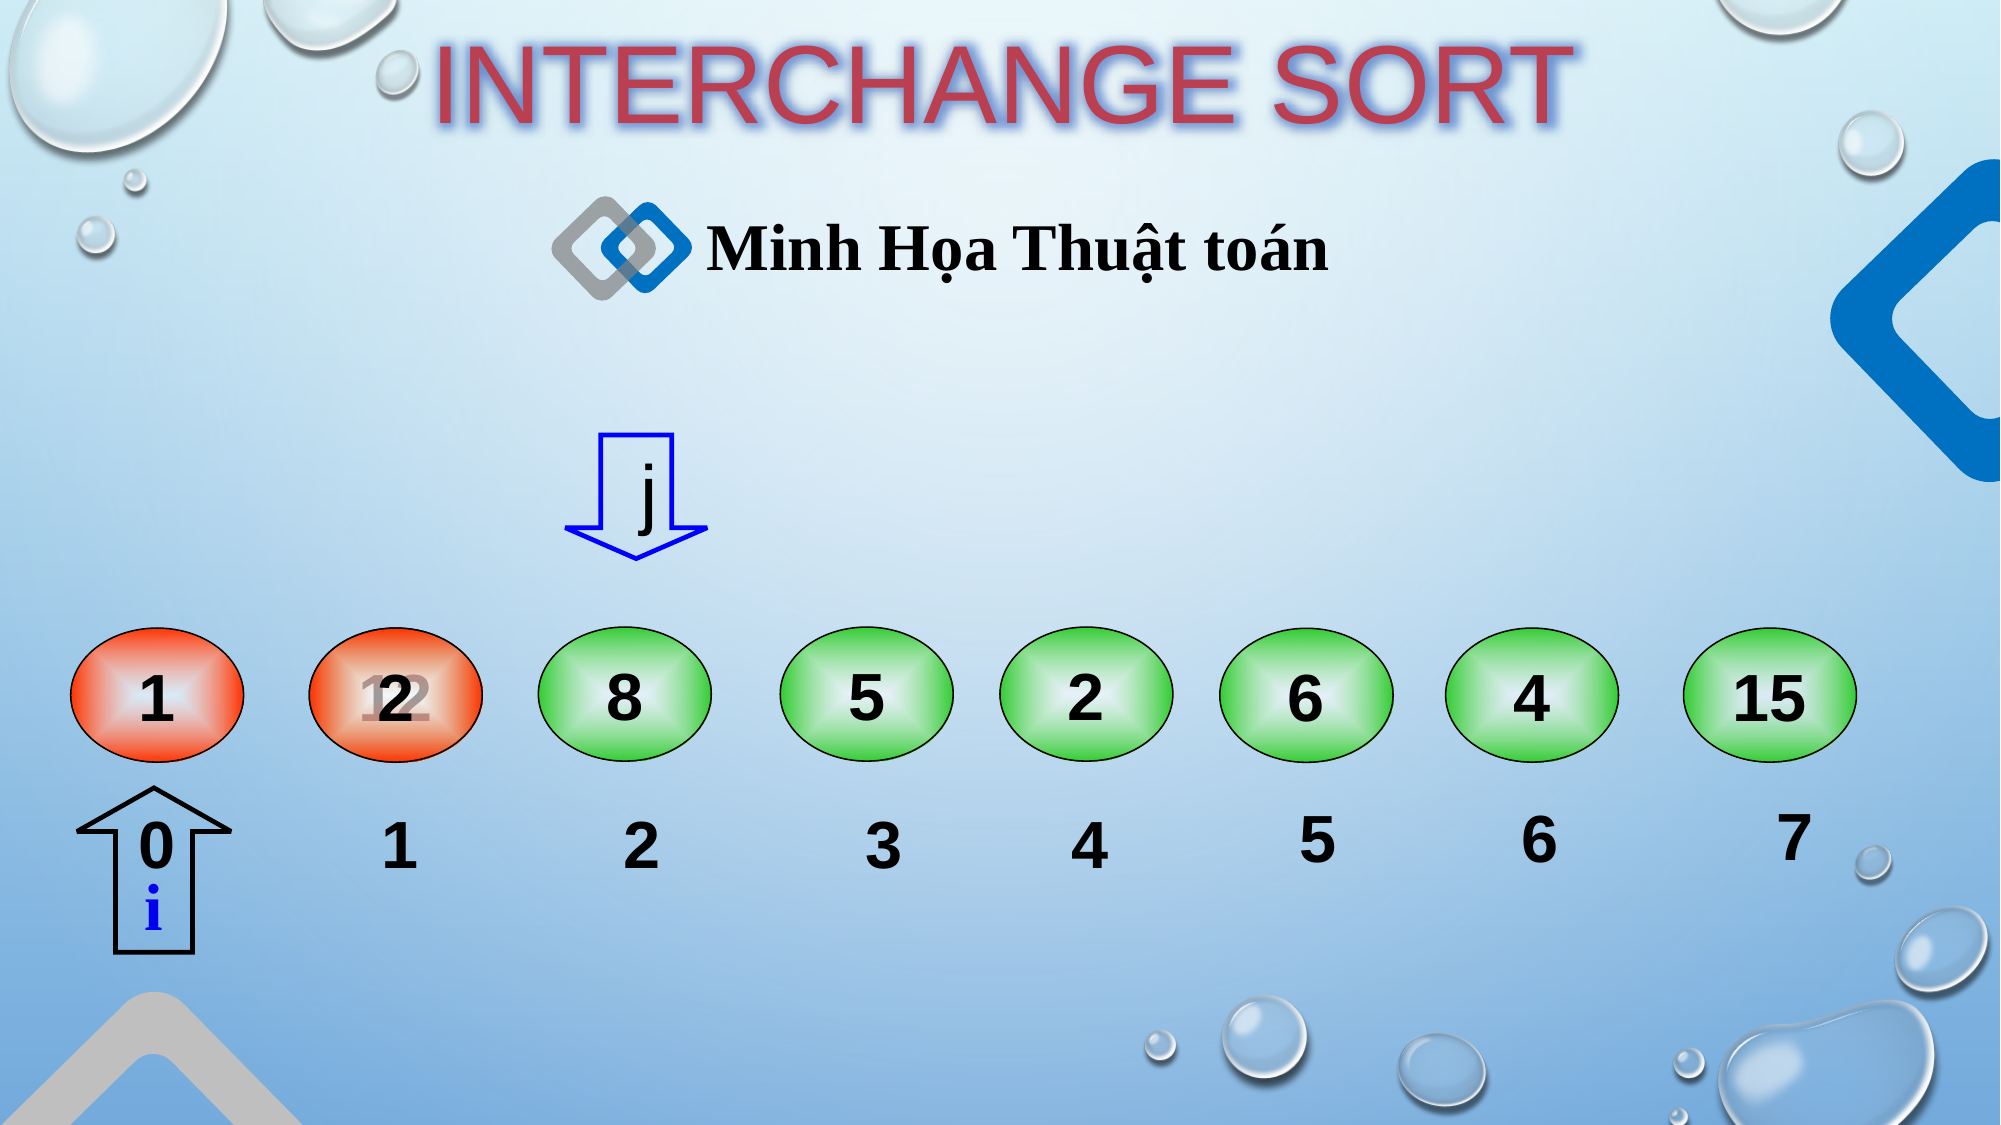

INTERCHANGE SORT

Minh Họa Thuật toán

j
8
5
2
1
2
4
12
15
6
7
5
6
0
1
2
3
4

i